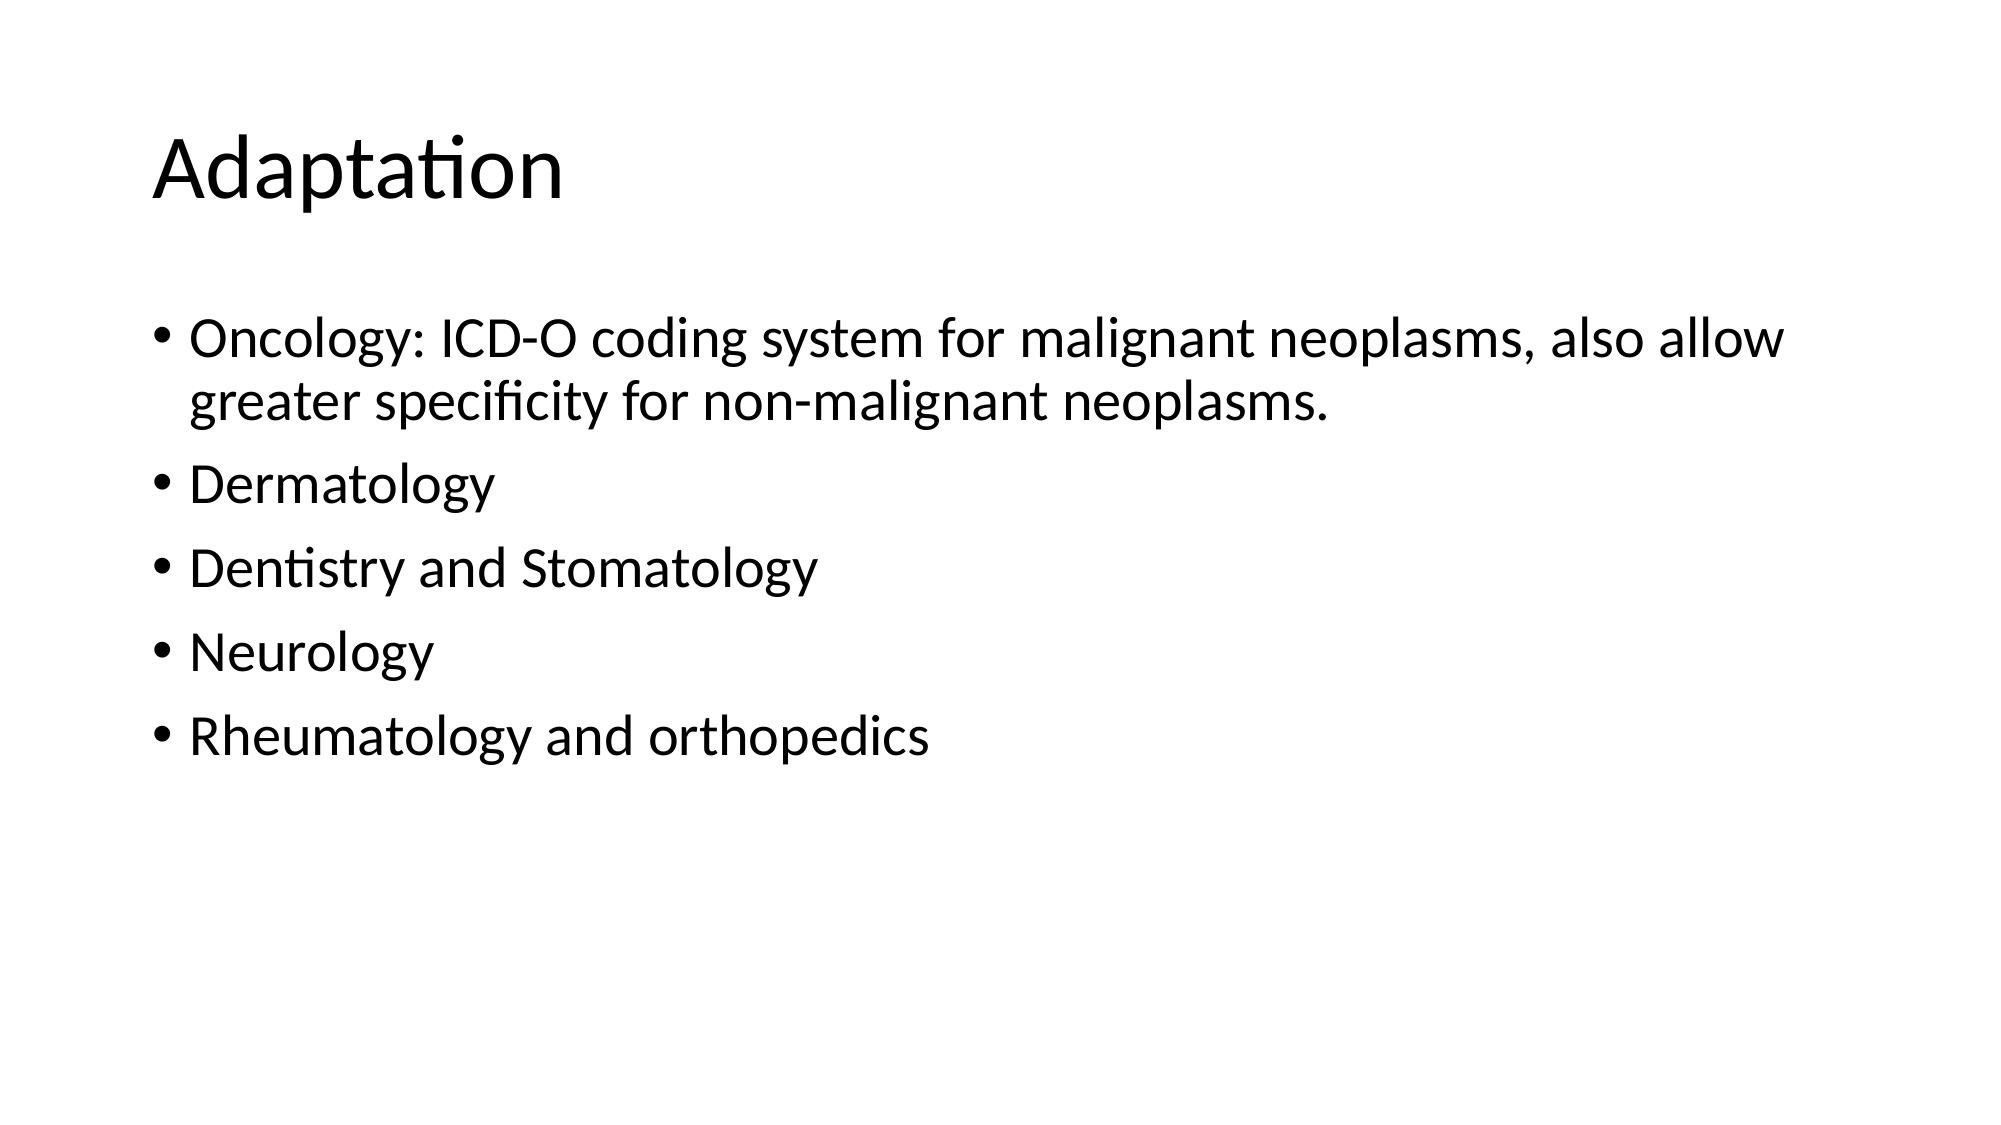

# Adaptation
Oncology: ICD-O coding system for malignant neoplasms, also allow greater specificity for non-malignant neoplasms.
Dermatology
Dentistry and Stomatology
Neurology
Rheumatology and orthopedics